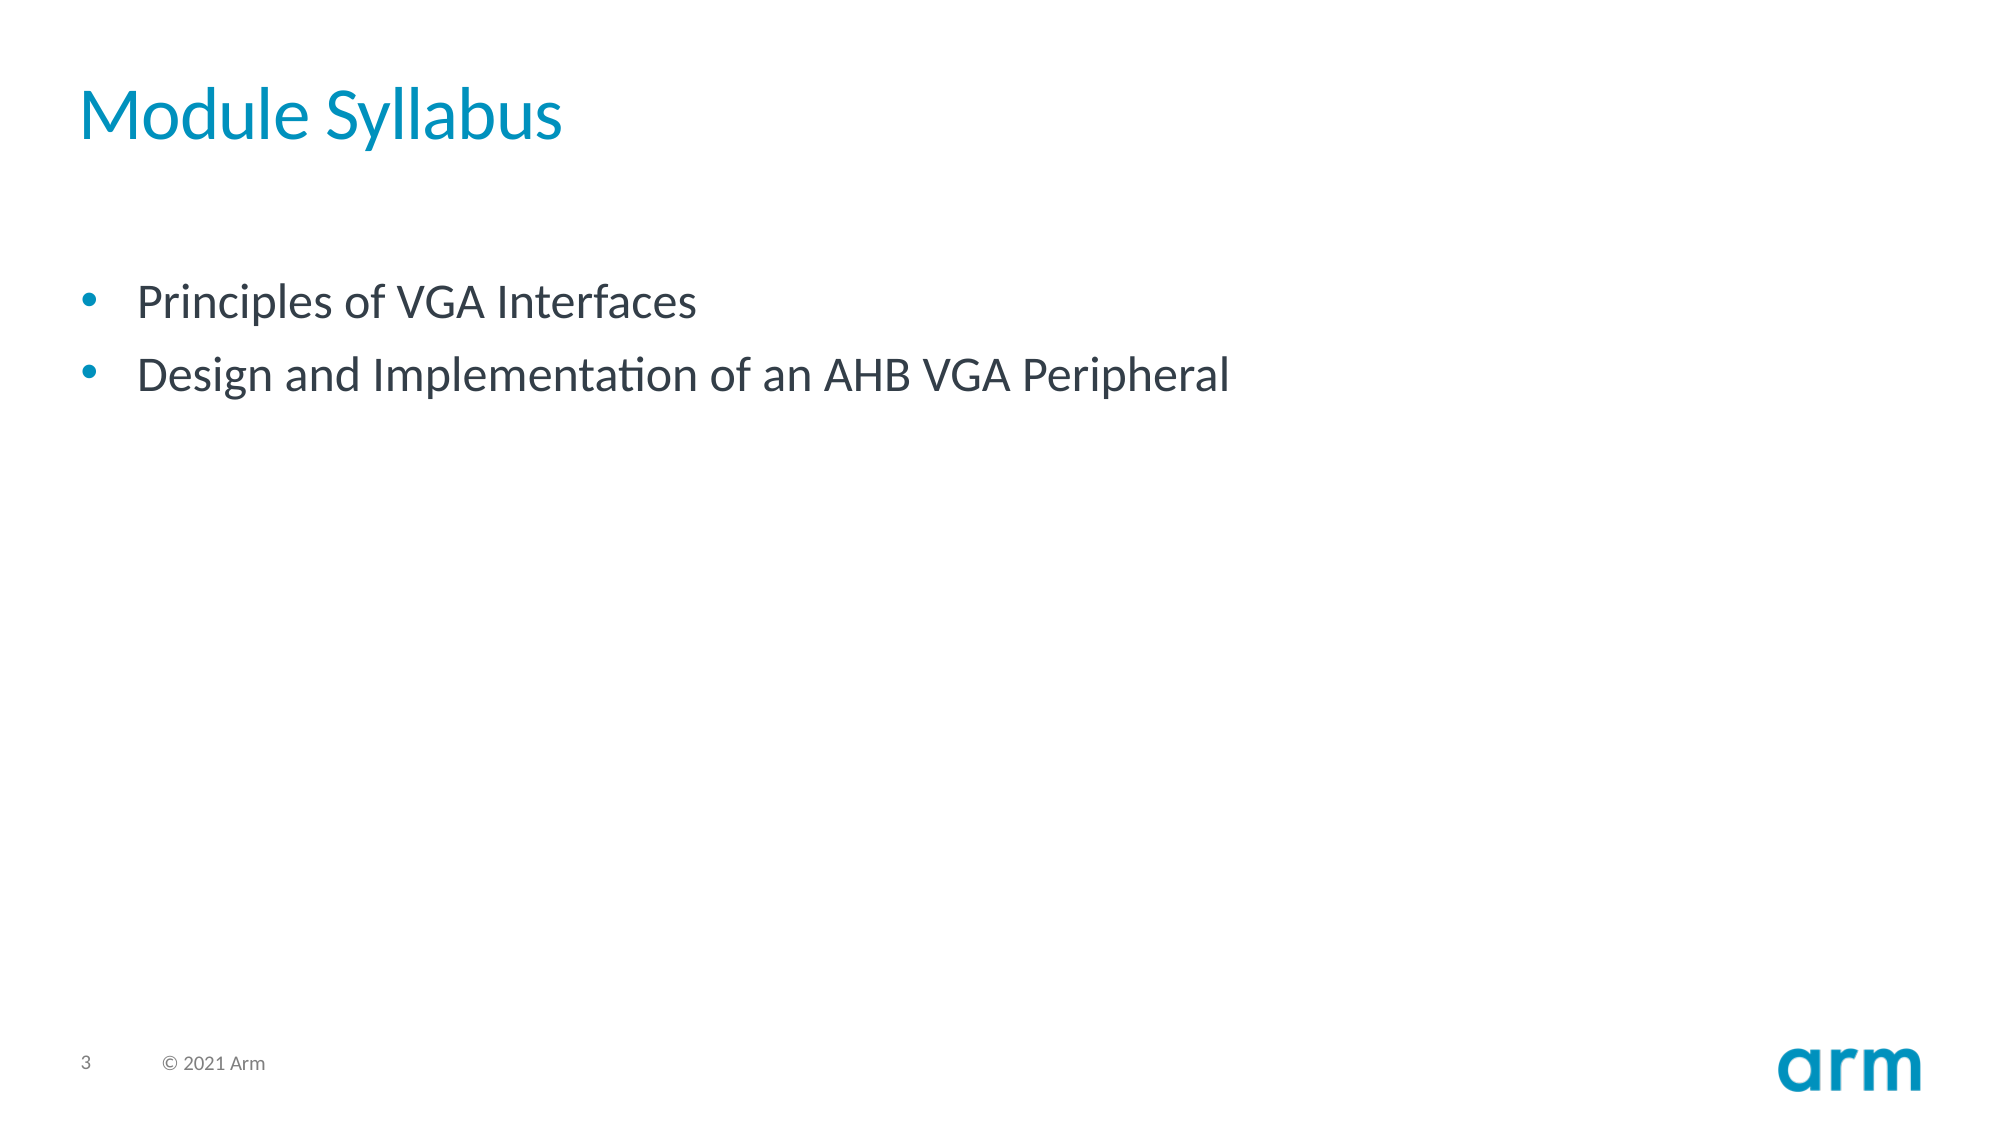

# Module Syllabus
Principles of VGA Interfaces
Design and Implementation of an AHB VGA Peripheral